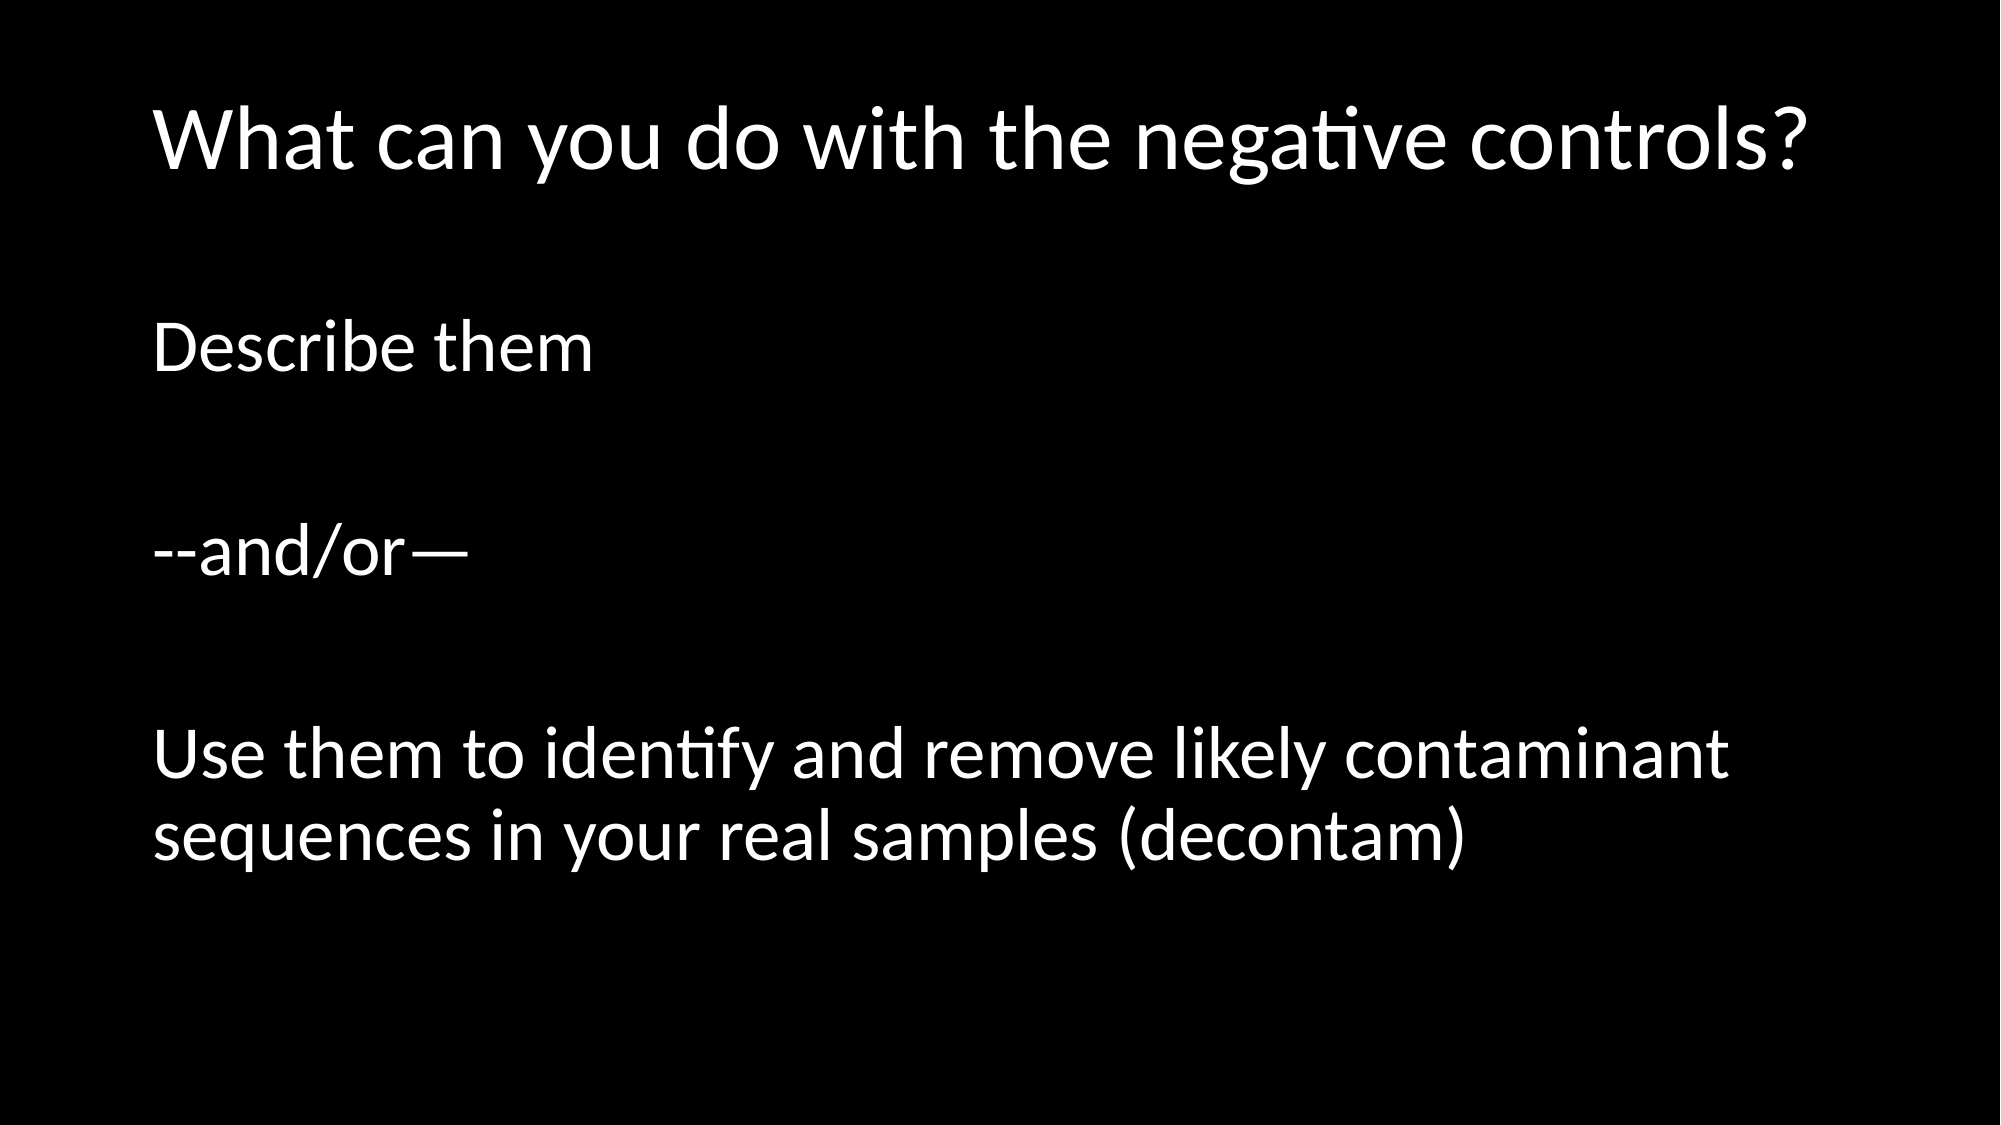

# What can you do with the negative controls?
Describe them

--and/or—

Use them to identify and remove likely contaminant sequences in your real samples (decontam)